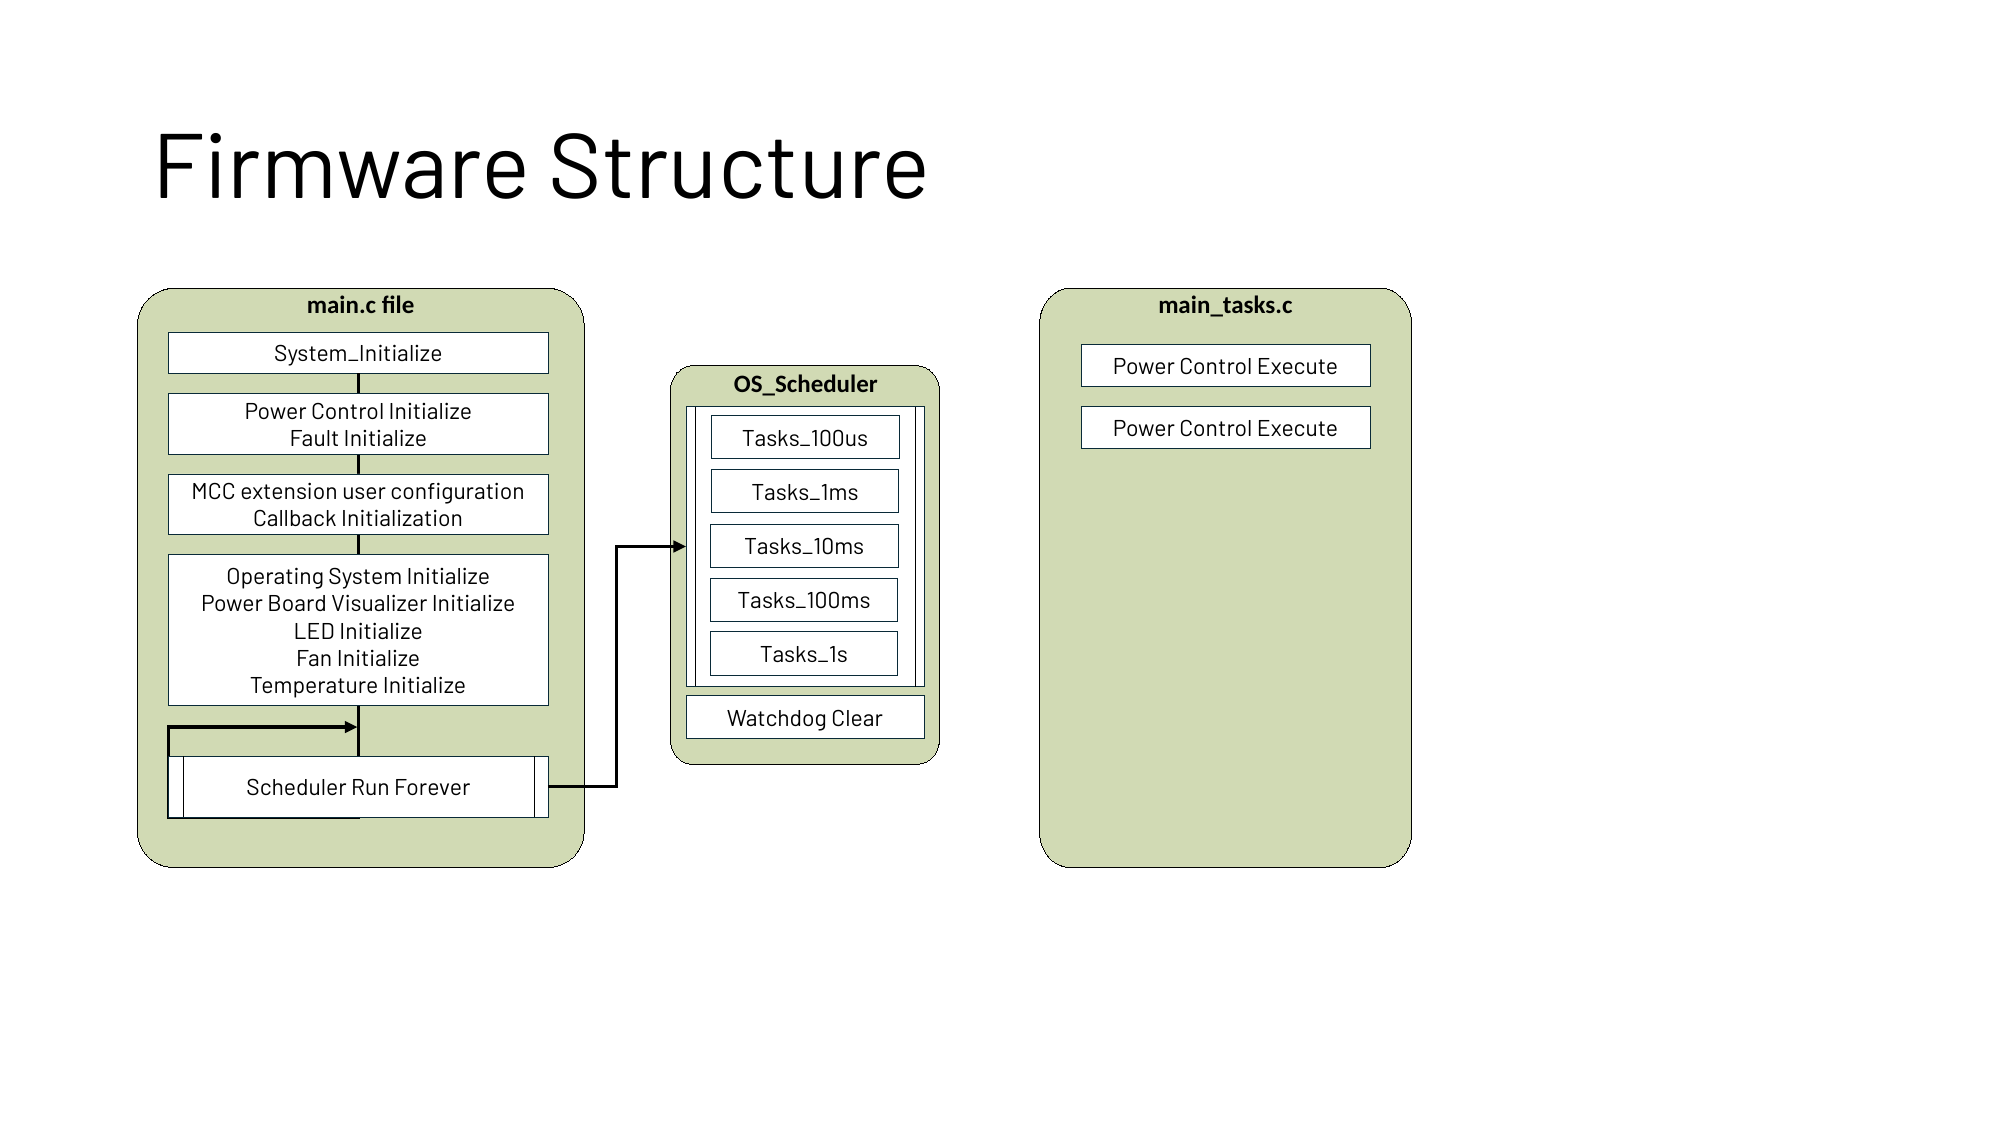

# Firmware Structure

main_tasks.c

main.c file
System_Initialize
Power Control Initialize
Fault Initialize
MCC extension user configuration
Callback Initialization
Operating System Initialize
Power Board Visualizer Initialize
LED Initialize
Fan Initialize
Temperature Initialize
Scheduler Run Forever
Power Control Execute

OS_Scheduler

Tasks_100us
Tasks_1ms
Tasks_10ms
Tasks_100ms
Tasks_1s
Watchdog Clear
Power Control Execute